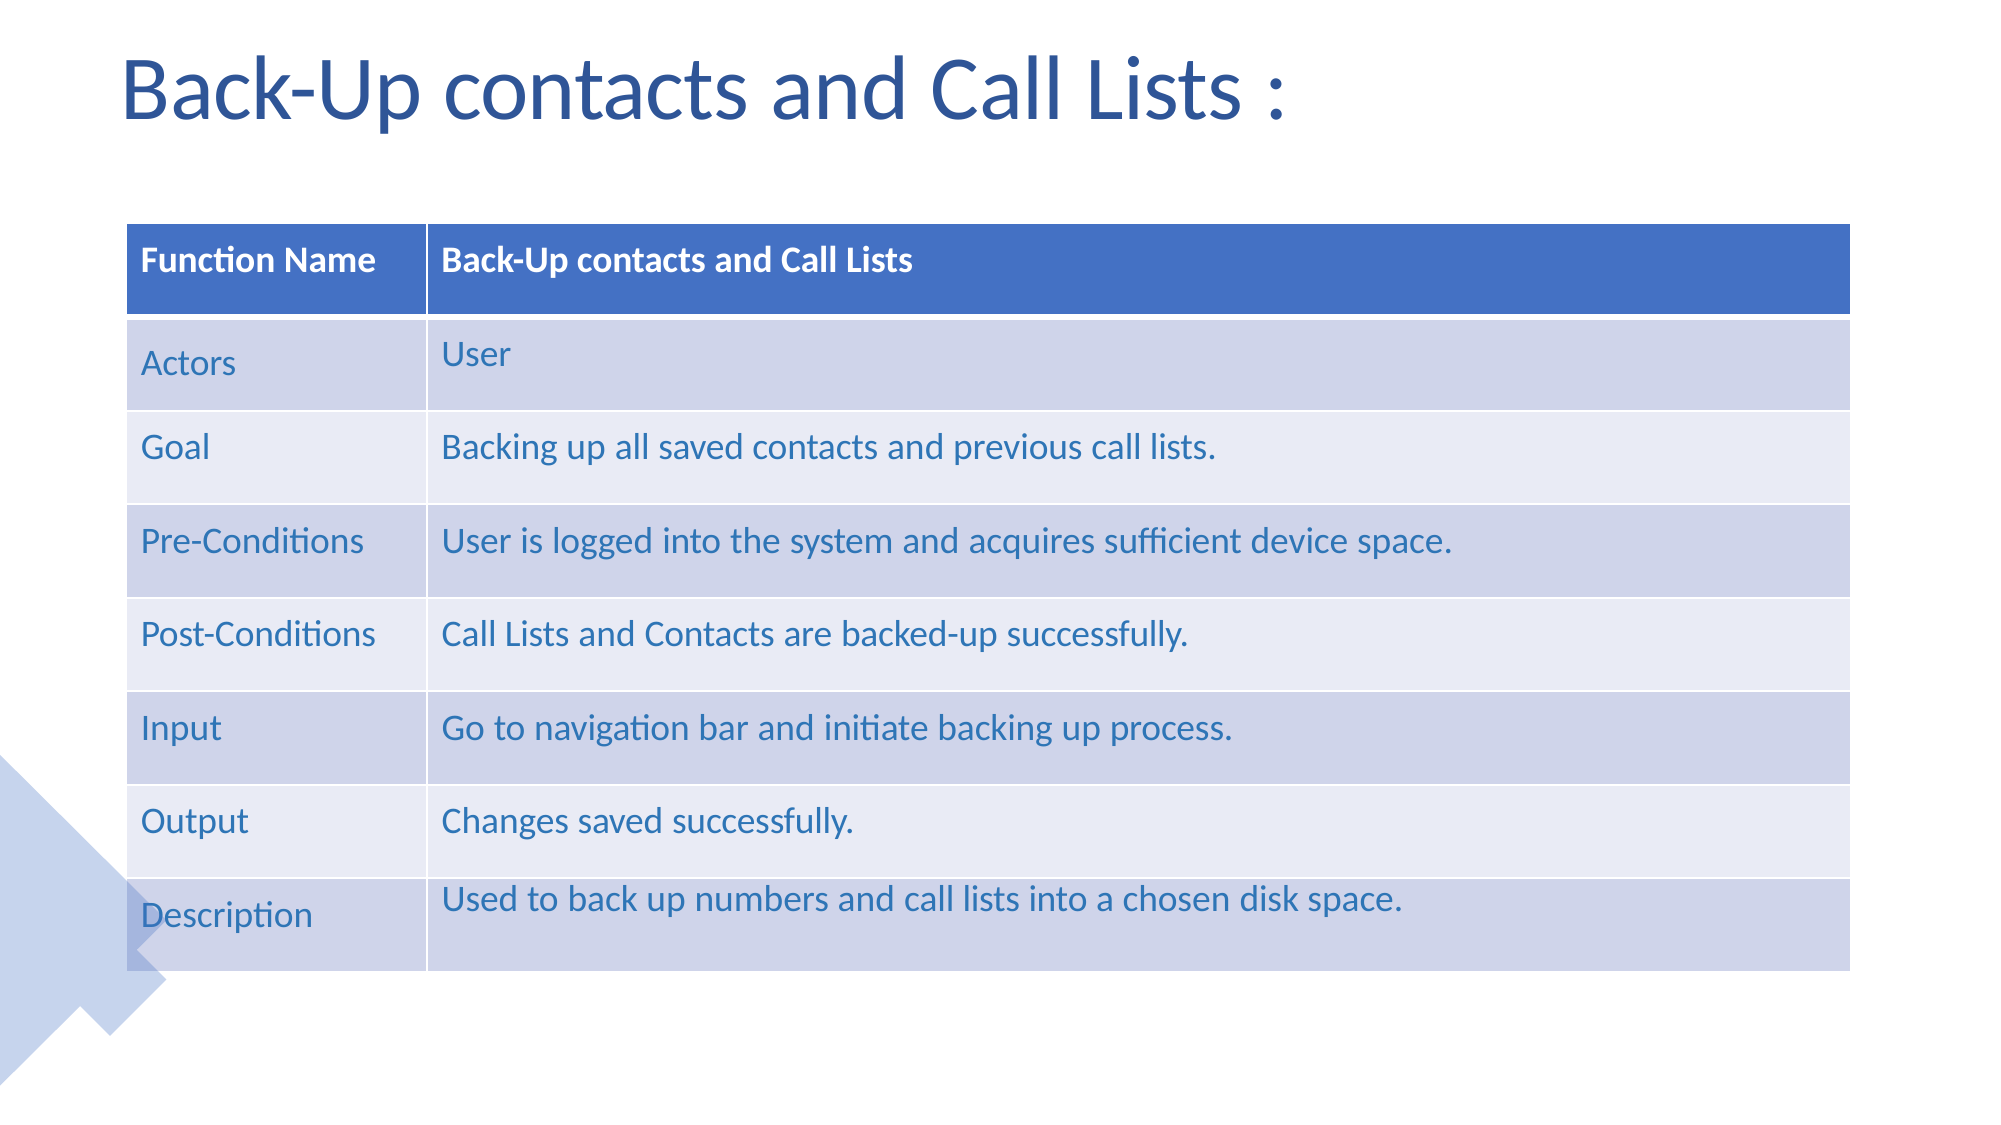

# Back-Up contacts and Call Lists :
| Function Name | Back-Up contacts and Call Lists |
| --- | --- |
| Actors | User |
| Goal | Backing up all saved contacts and previous call lists. |
| Pre-Conditions | User is logged into the system and acquires sufficient device space. |
| Post-Conditions | Call Lists and Contacts are backed-up successfully. |
| Input | Go to navigation bar and initiate backing up process. |
| Output | Changes saved successfully. |
| Description | Used to back up numbers and call lists into a chosen disk space. |